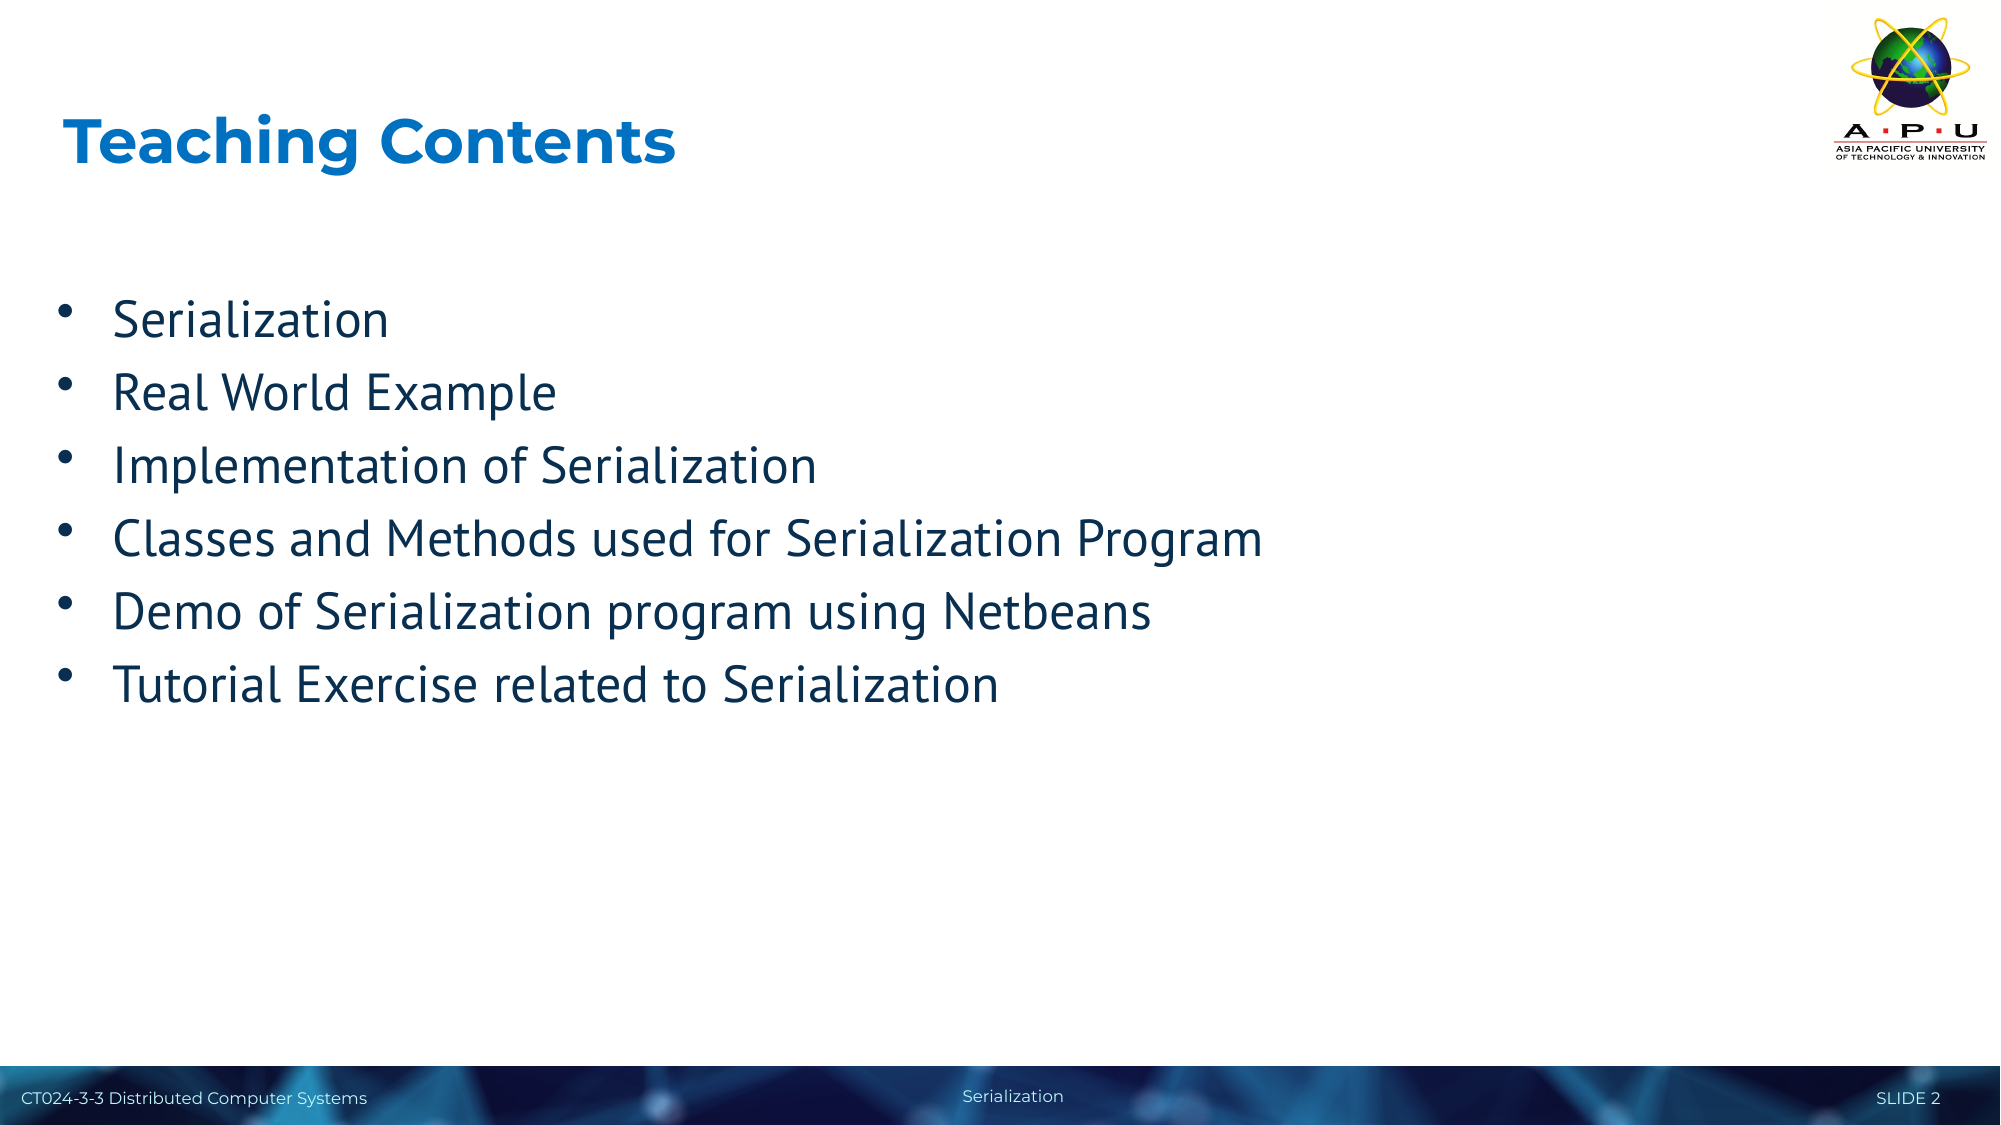

# Teaching Contents
Serialization
Real World Example
Implementation of Serialization
Classes and Methods used for Serialization Program
Demo of Serialization program using Netbeans
Tutorial Exercise related to Serialization